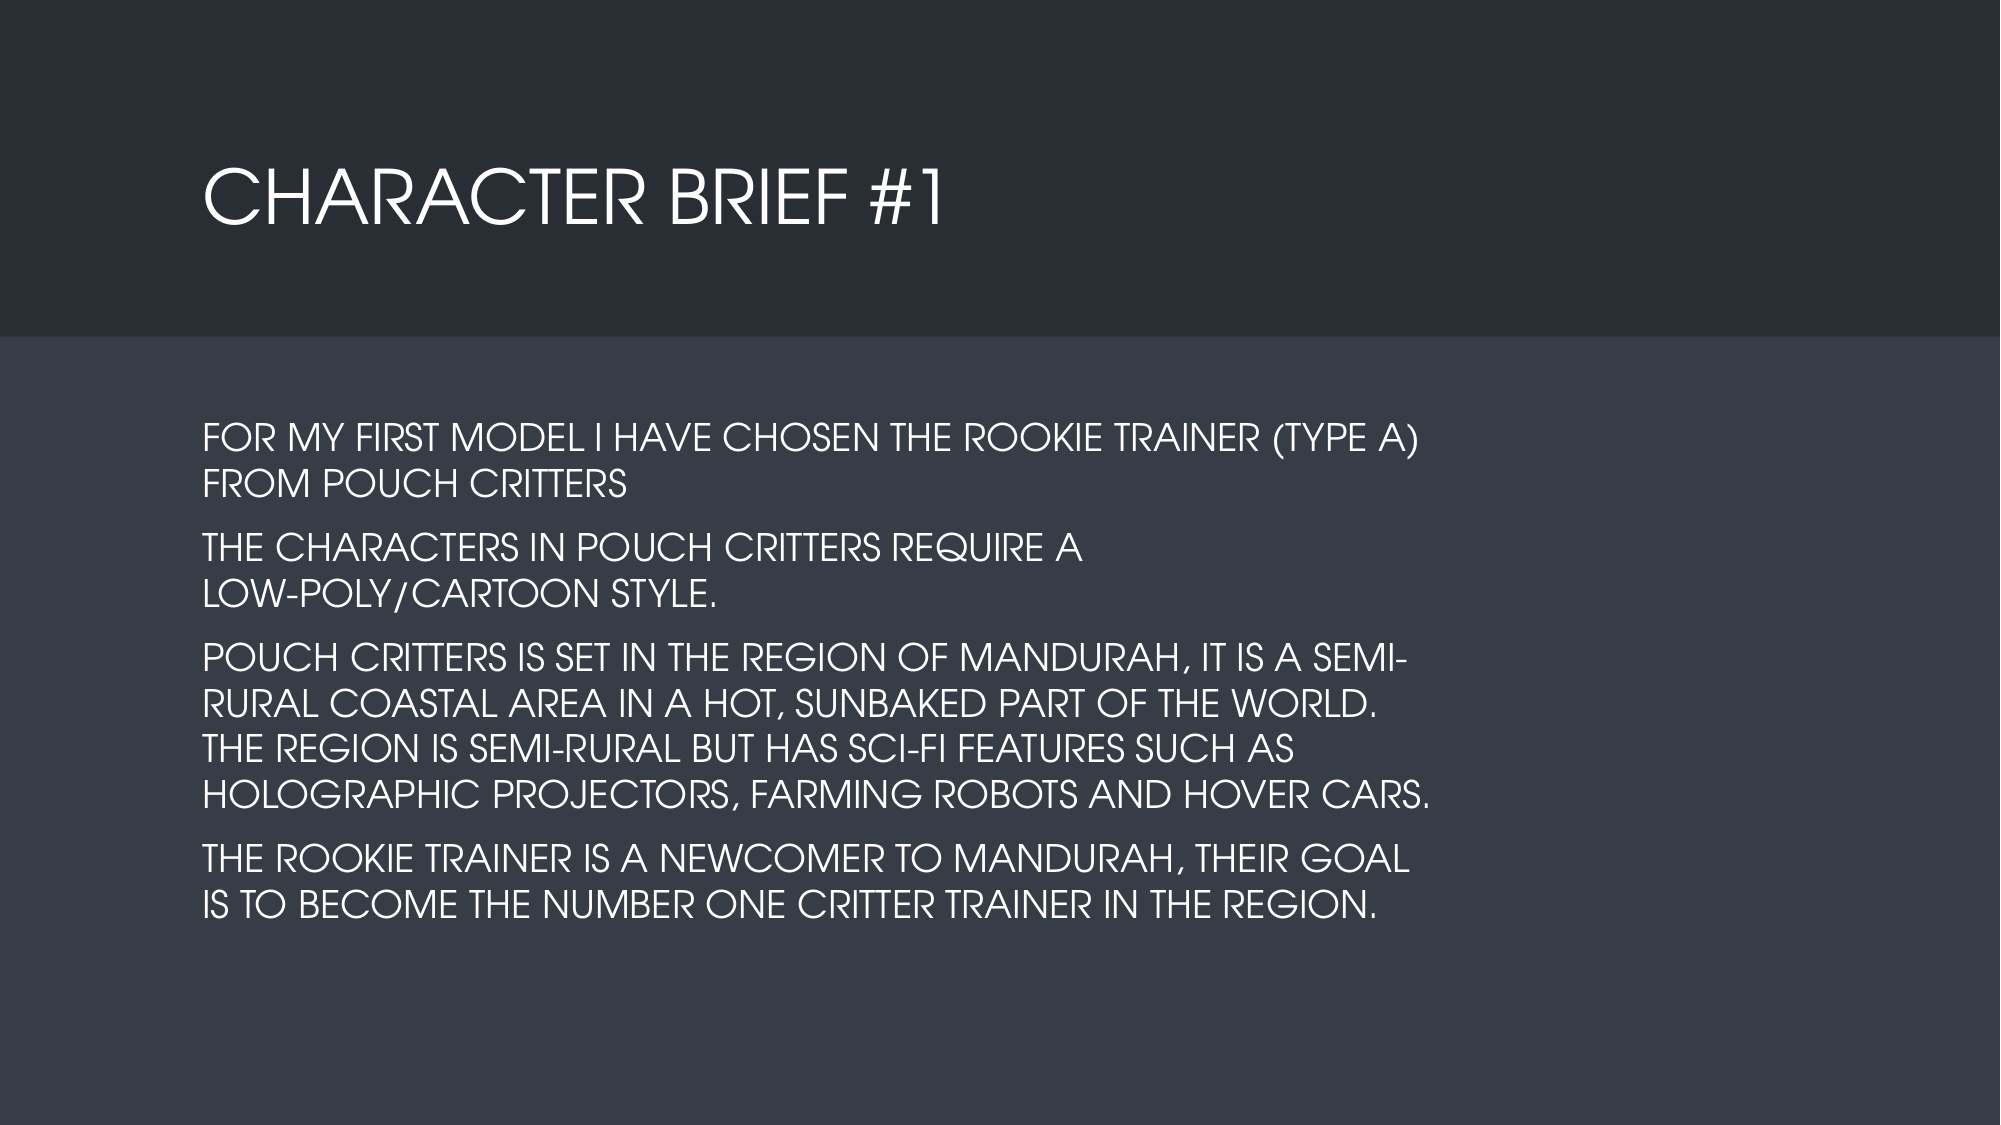

# Character brief #1
For my first model I have chosen the Rookie Trainer (Type A) from Pouch Critters
The characters in pouch critters require a low-poly/cartoon style.
Pouch Critters is set in the region of Mandurah, it is a semi-rural coastal area in a hot, sunbaked part of the world. The region is semi-rural but has sci-fi features such as holographic projectors, farming robots and hover cars.
The rookie trainer is a newcomer to Mandurah, their goal is to become the number one critter trainer in the region.